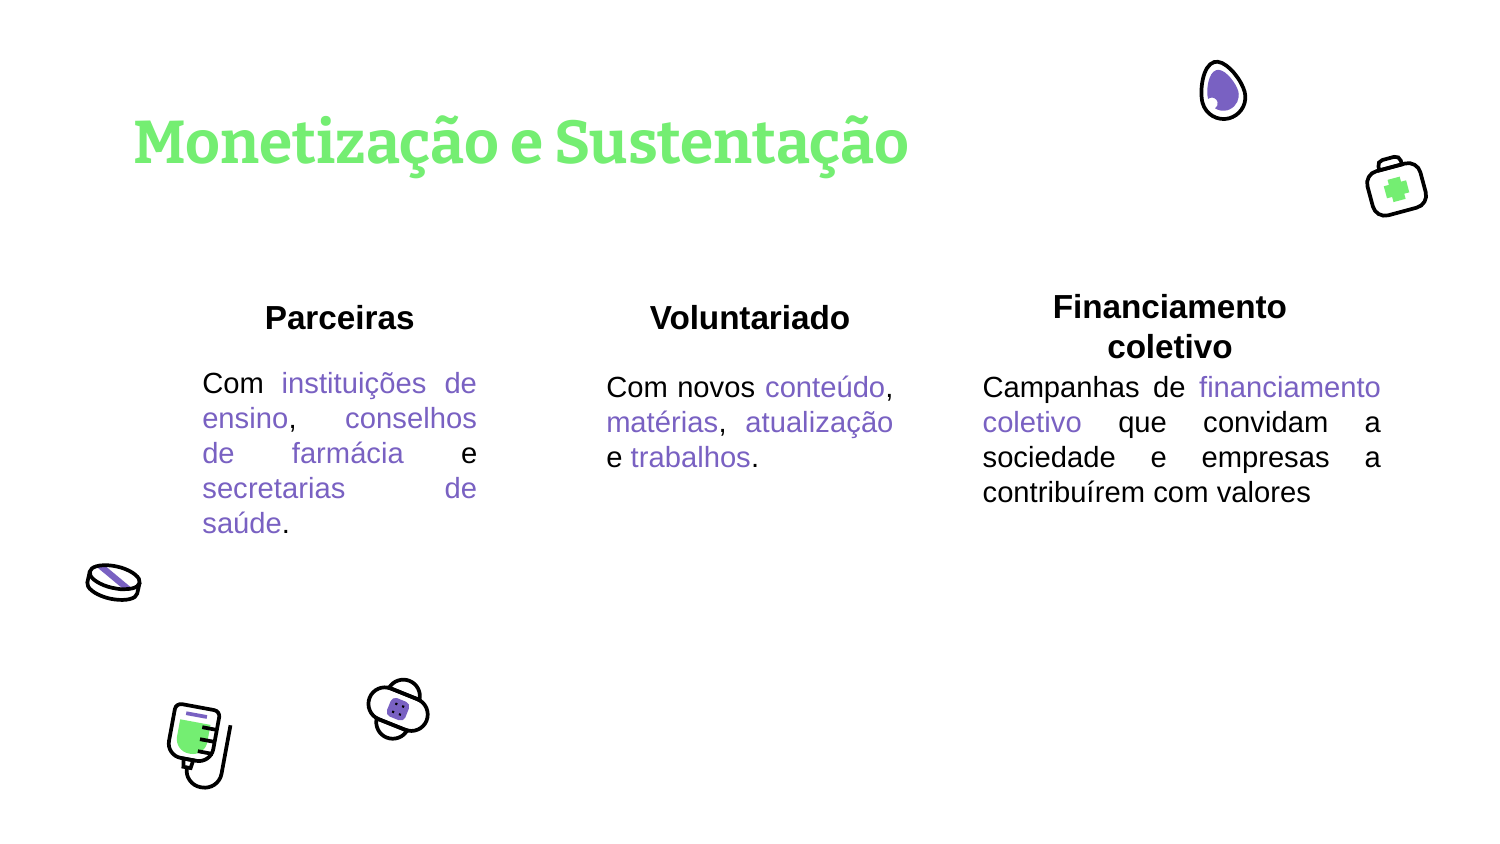

# Monetização e Sustentação
Parceiras
Voluntariado
Financiamento coletivo
Com instituições de ensino, conselhos de farmácia e secretarias de saúde.
Com novos conteúdo, matérias, atualização e trabalhos.
Campanhas de financiamento coletivo que convidam a sociedade e empresas a contribuírem com valores